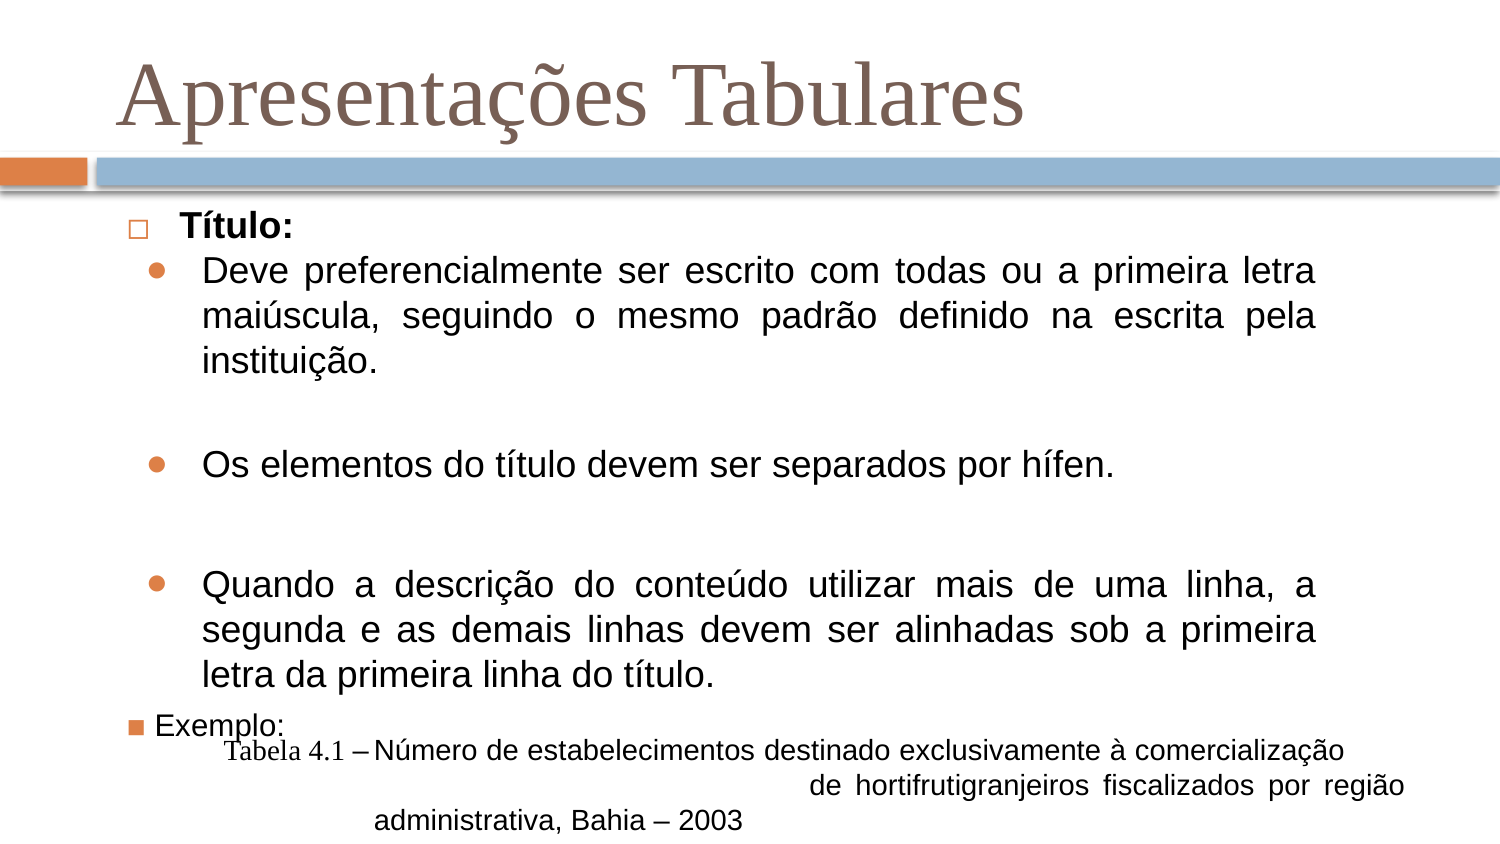

Apresentações Tabulares
Título:
Deve preferencialmente ser escrito com todas ou a primeira letra maiúscula, seguindo o mesmo padrão definido na escrita pela instituição.

Os elementos do título devem ser separados por hífen.

Quando a descrição do conteúdo utilizar mais de uma linha, a segunda e as demais linhas devem ser alinhadas sob a primeira letra da primeira linha do título.
 Exemplo:

Tabela 4.1 –
Número de estabelecimentos destinado exclusivamente à comercialização                                        de hortifrutigranjeiros fiscalizados por região administrativa, Bahia – 2003